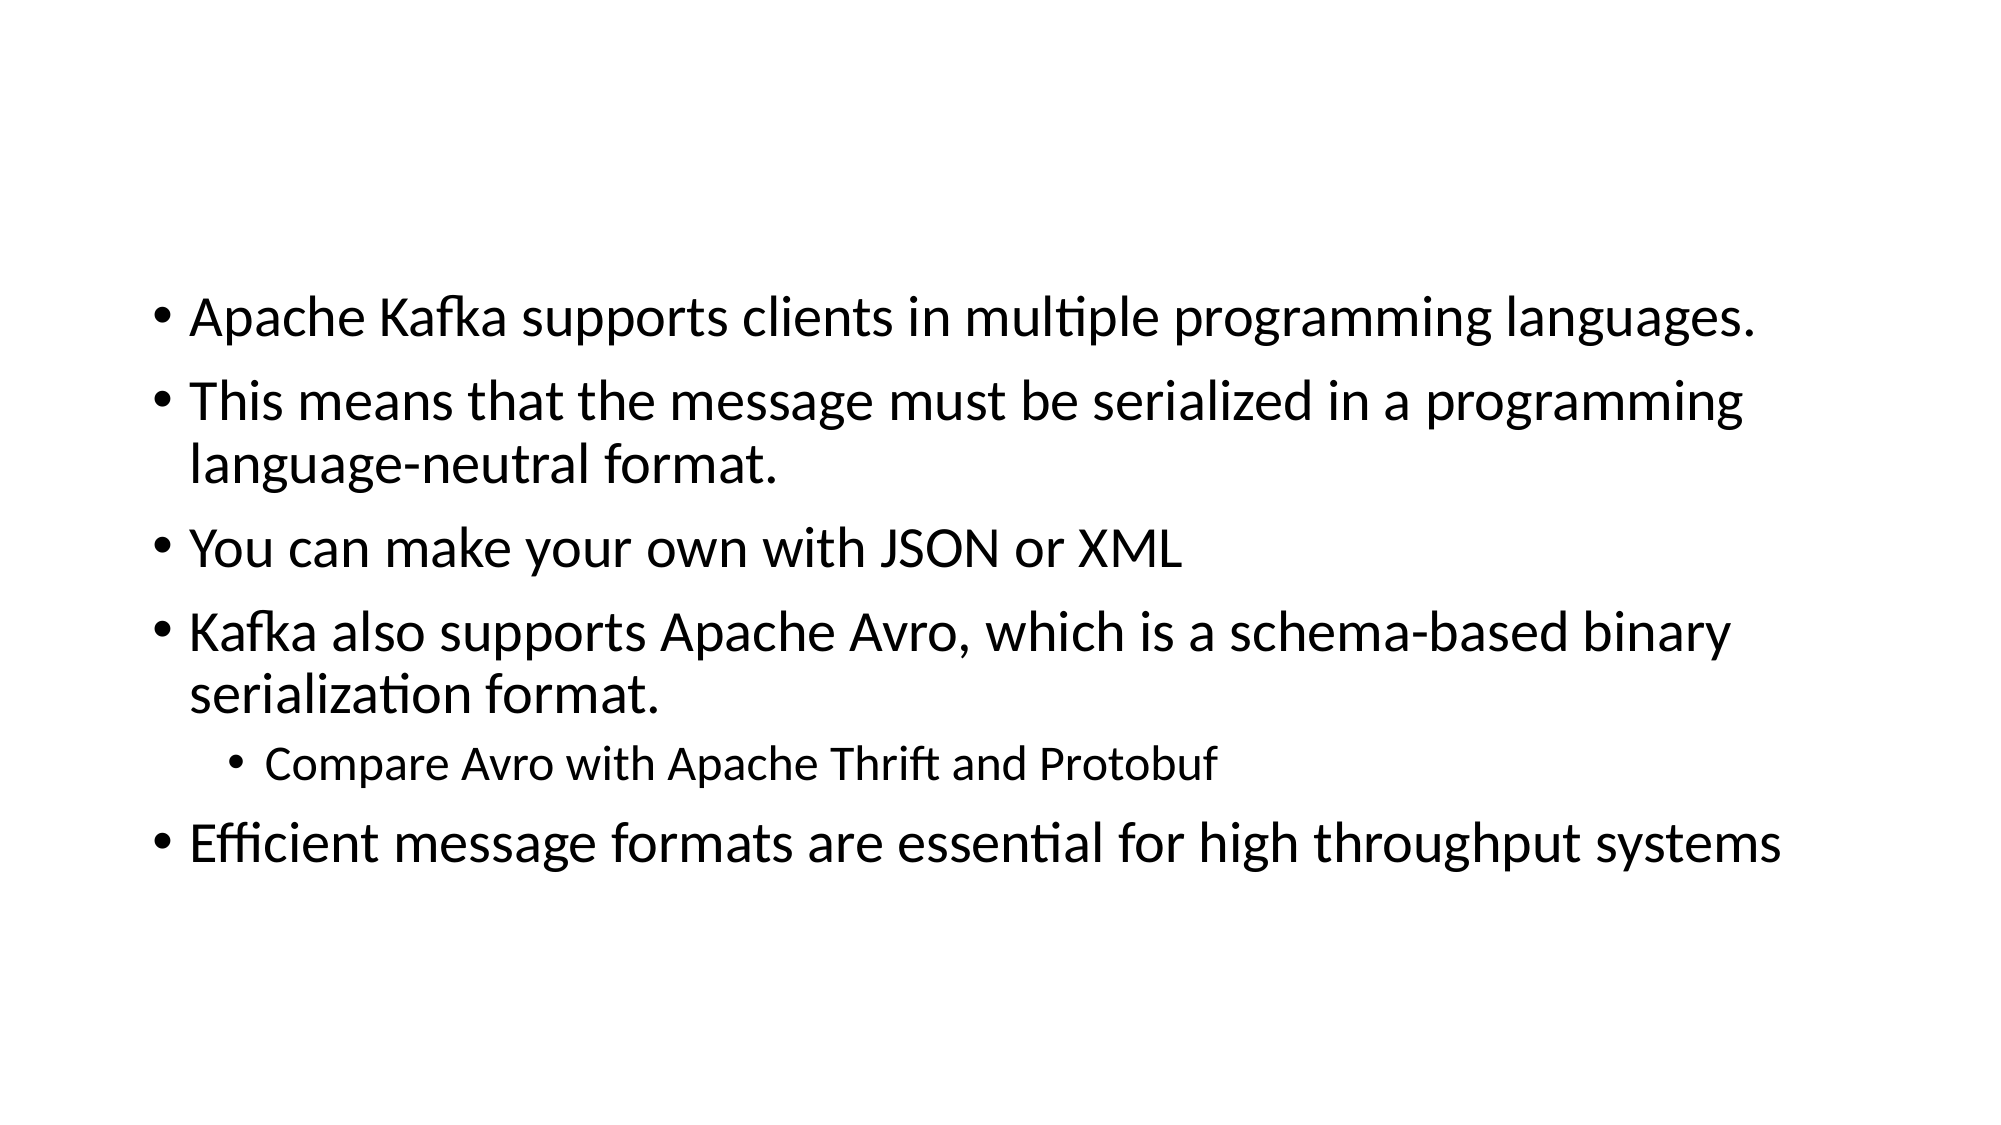

# What About the Message Payload?
Apache Kafka supports clients in multiple programming languages.
This means that the message must be serialized in a programming language-neutral format.
You can make your own with JSON or XML
Kafka also supports Apache Avro, which is a schema-based binary serialization format.
Compare Avro with Apache Thrift and Protobuf
Efficient message formats are essential for high throughput systems